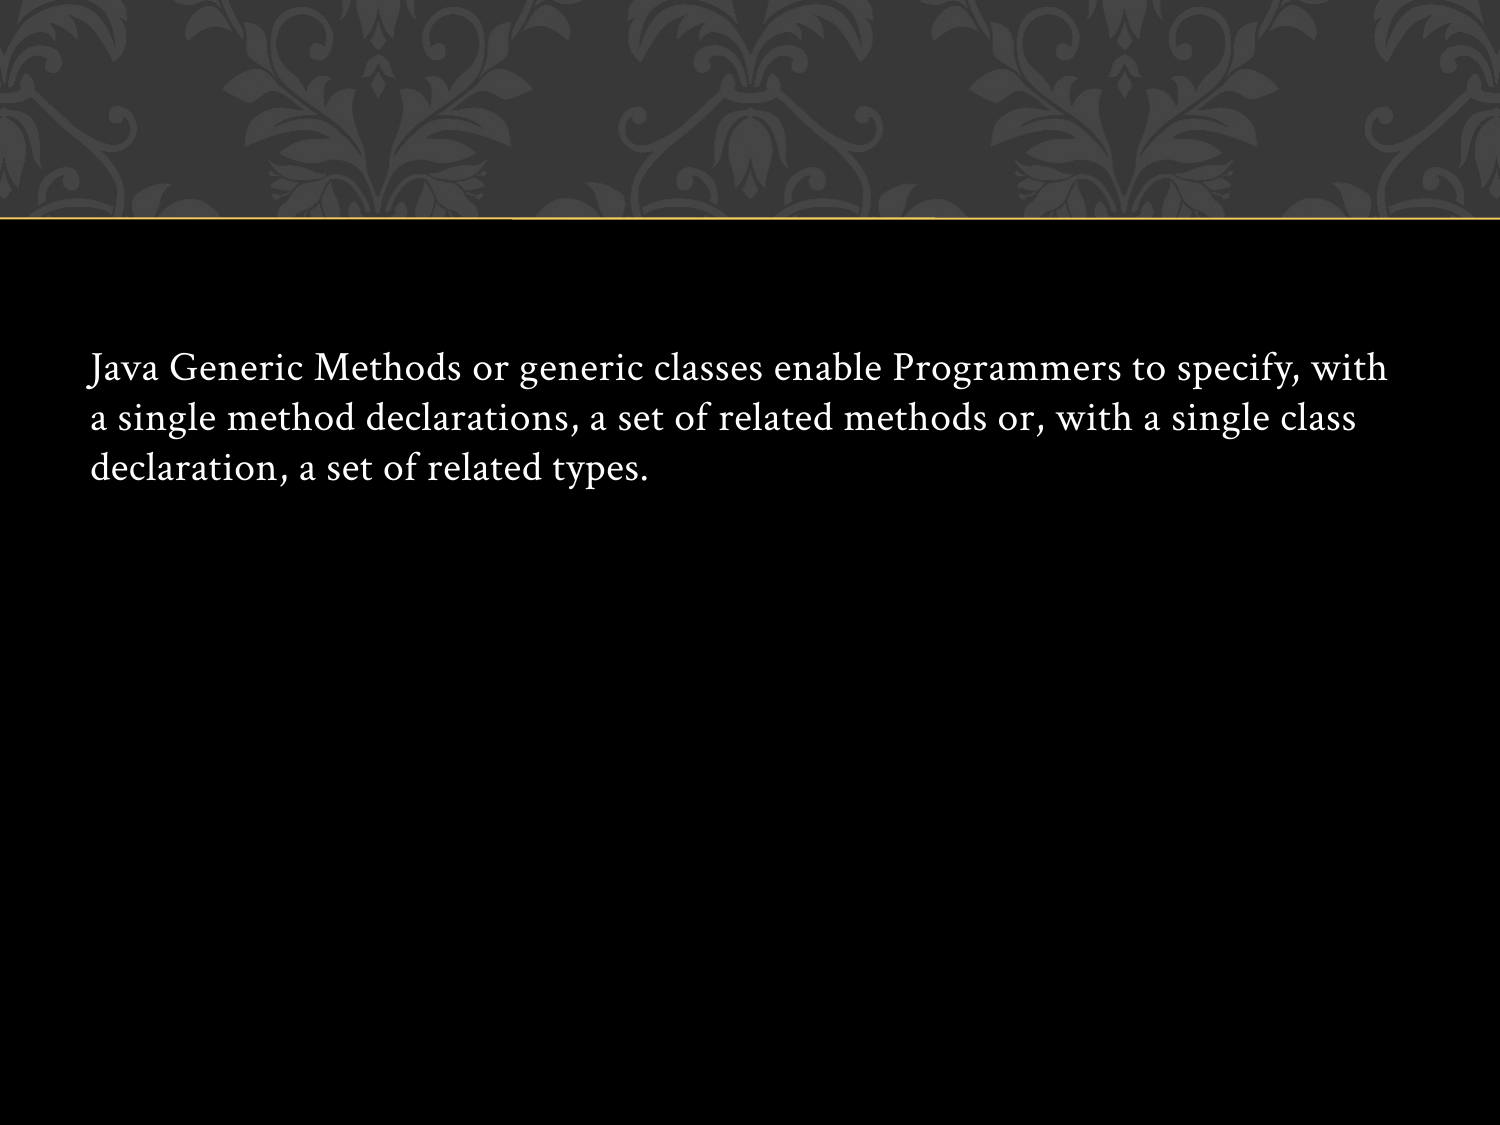

#
Java Generic Methods or generic classes enable Programmers to specify, with a single method declarations, a set of related methods or, with a single class declaration, a set of related types.